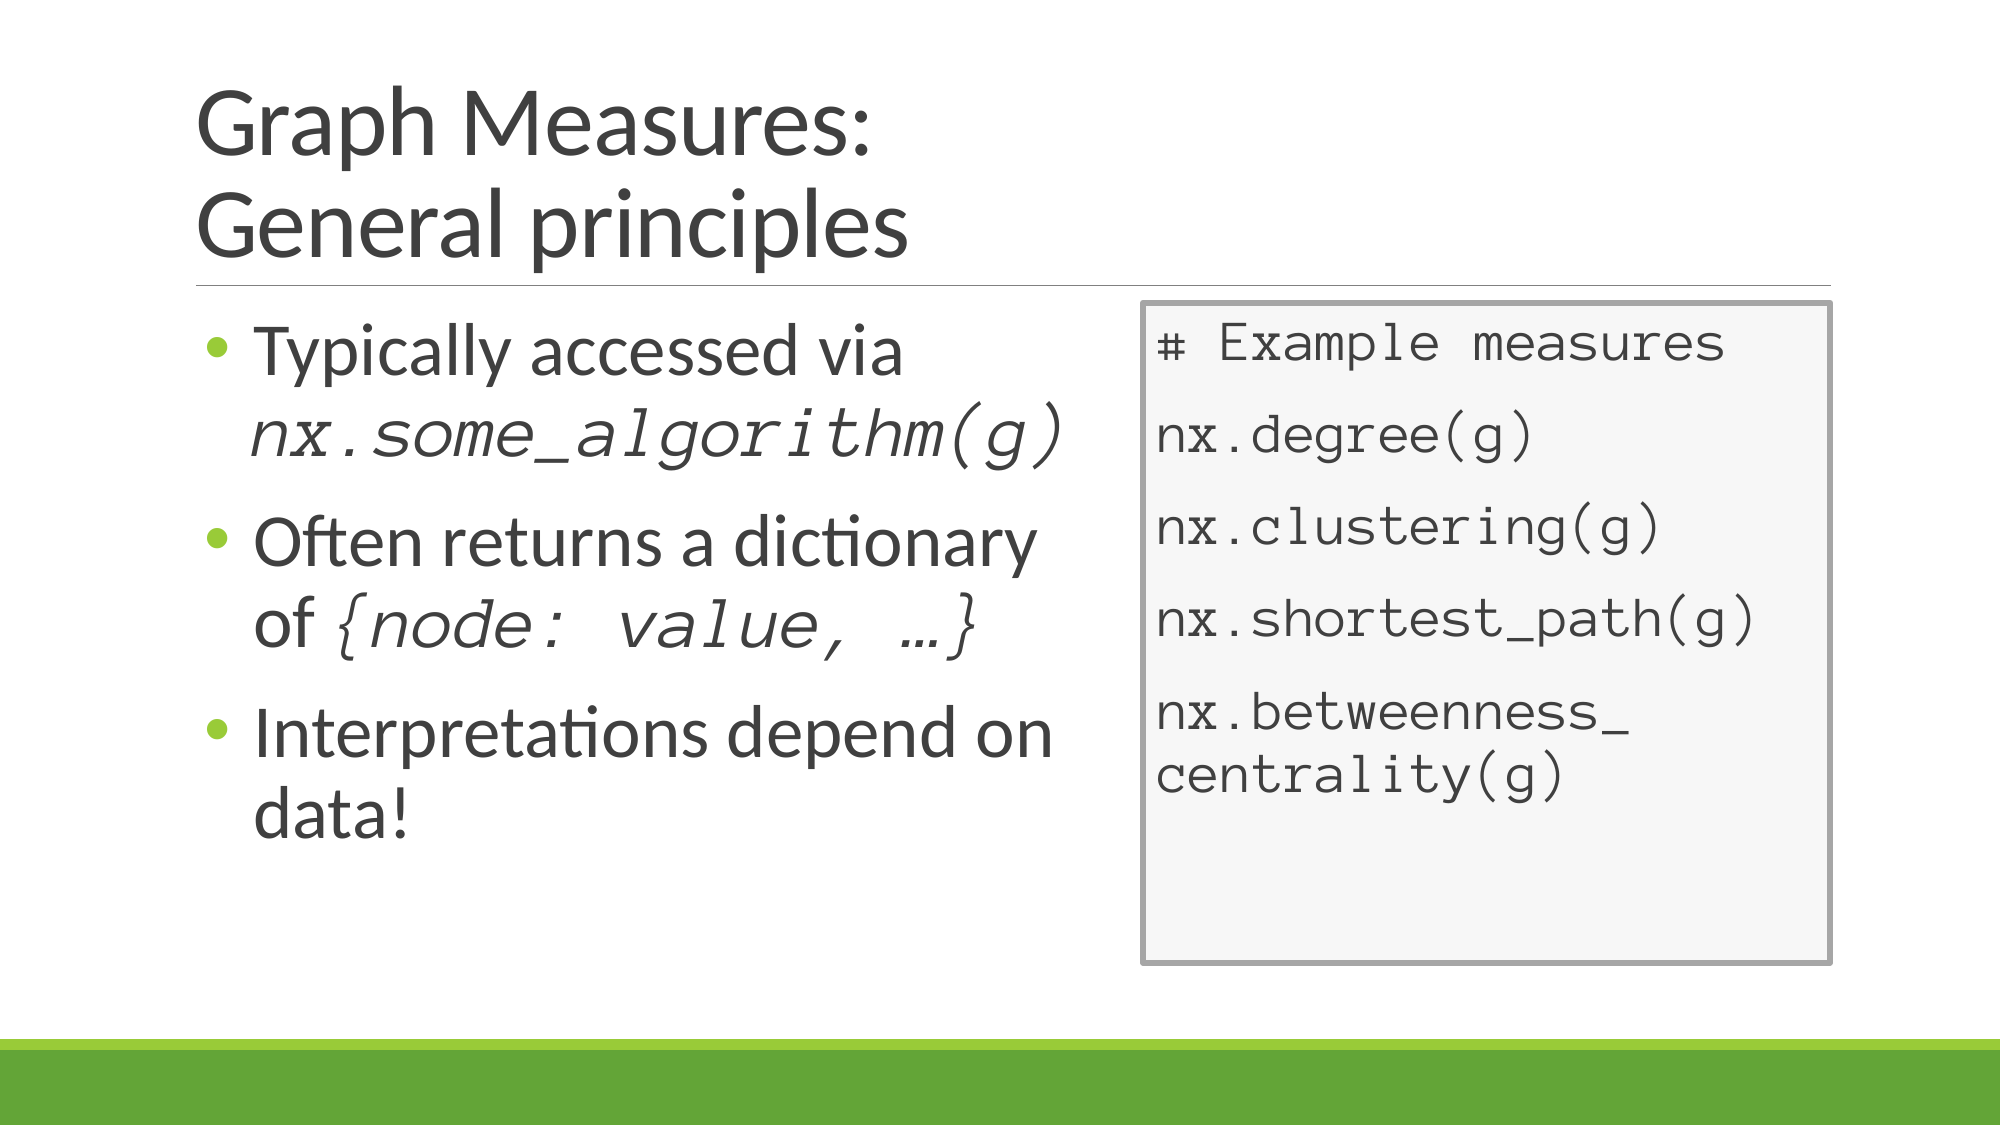

# Graph Measures: General principles
Typically accessed via nx.some_algorithm(g)
Often returns a dictionary of {node: value, …}
Interpretations depend on data!
	# Example measures
	nx.degree(g)
	nx.clustering(g)
	nx.shortest_path(g)
	nx.betweenness_   	centrality(g)